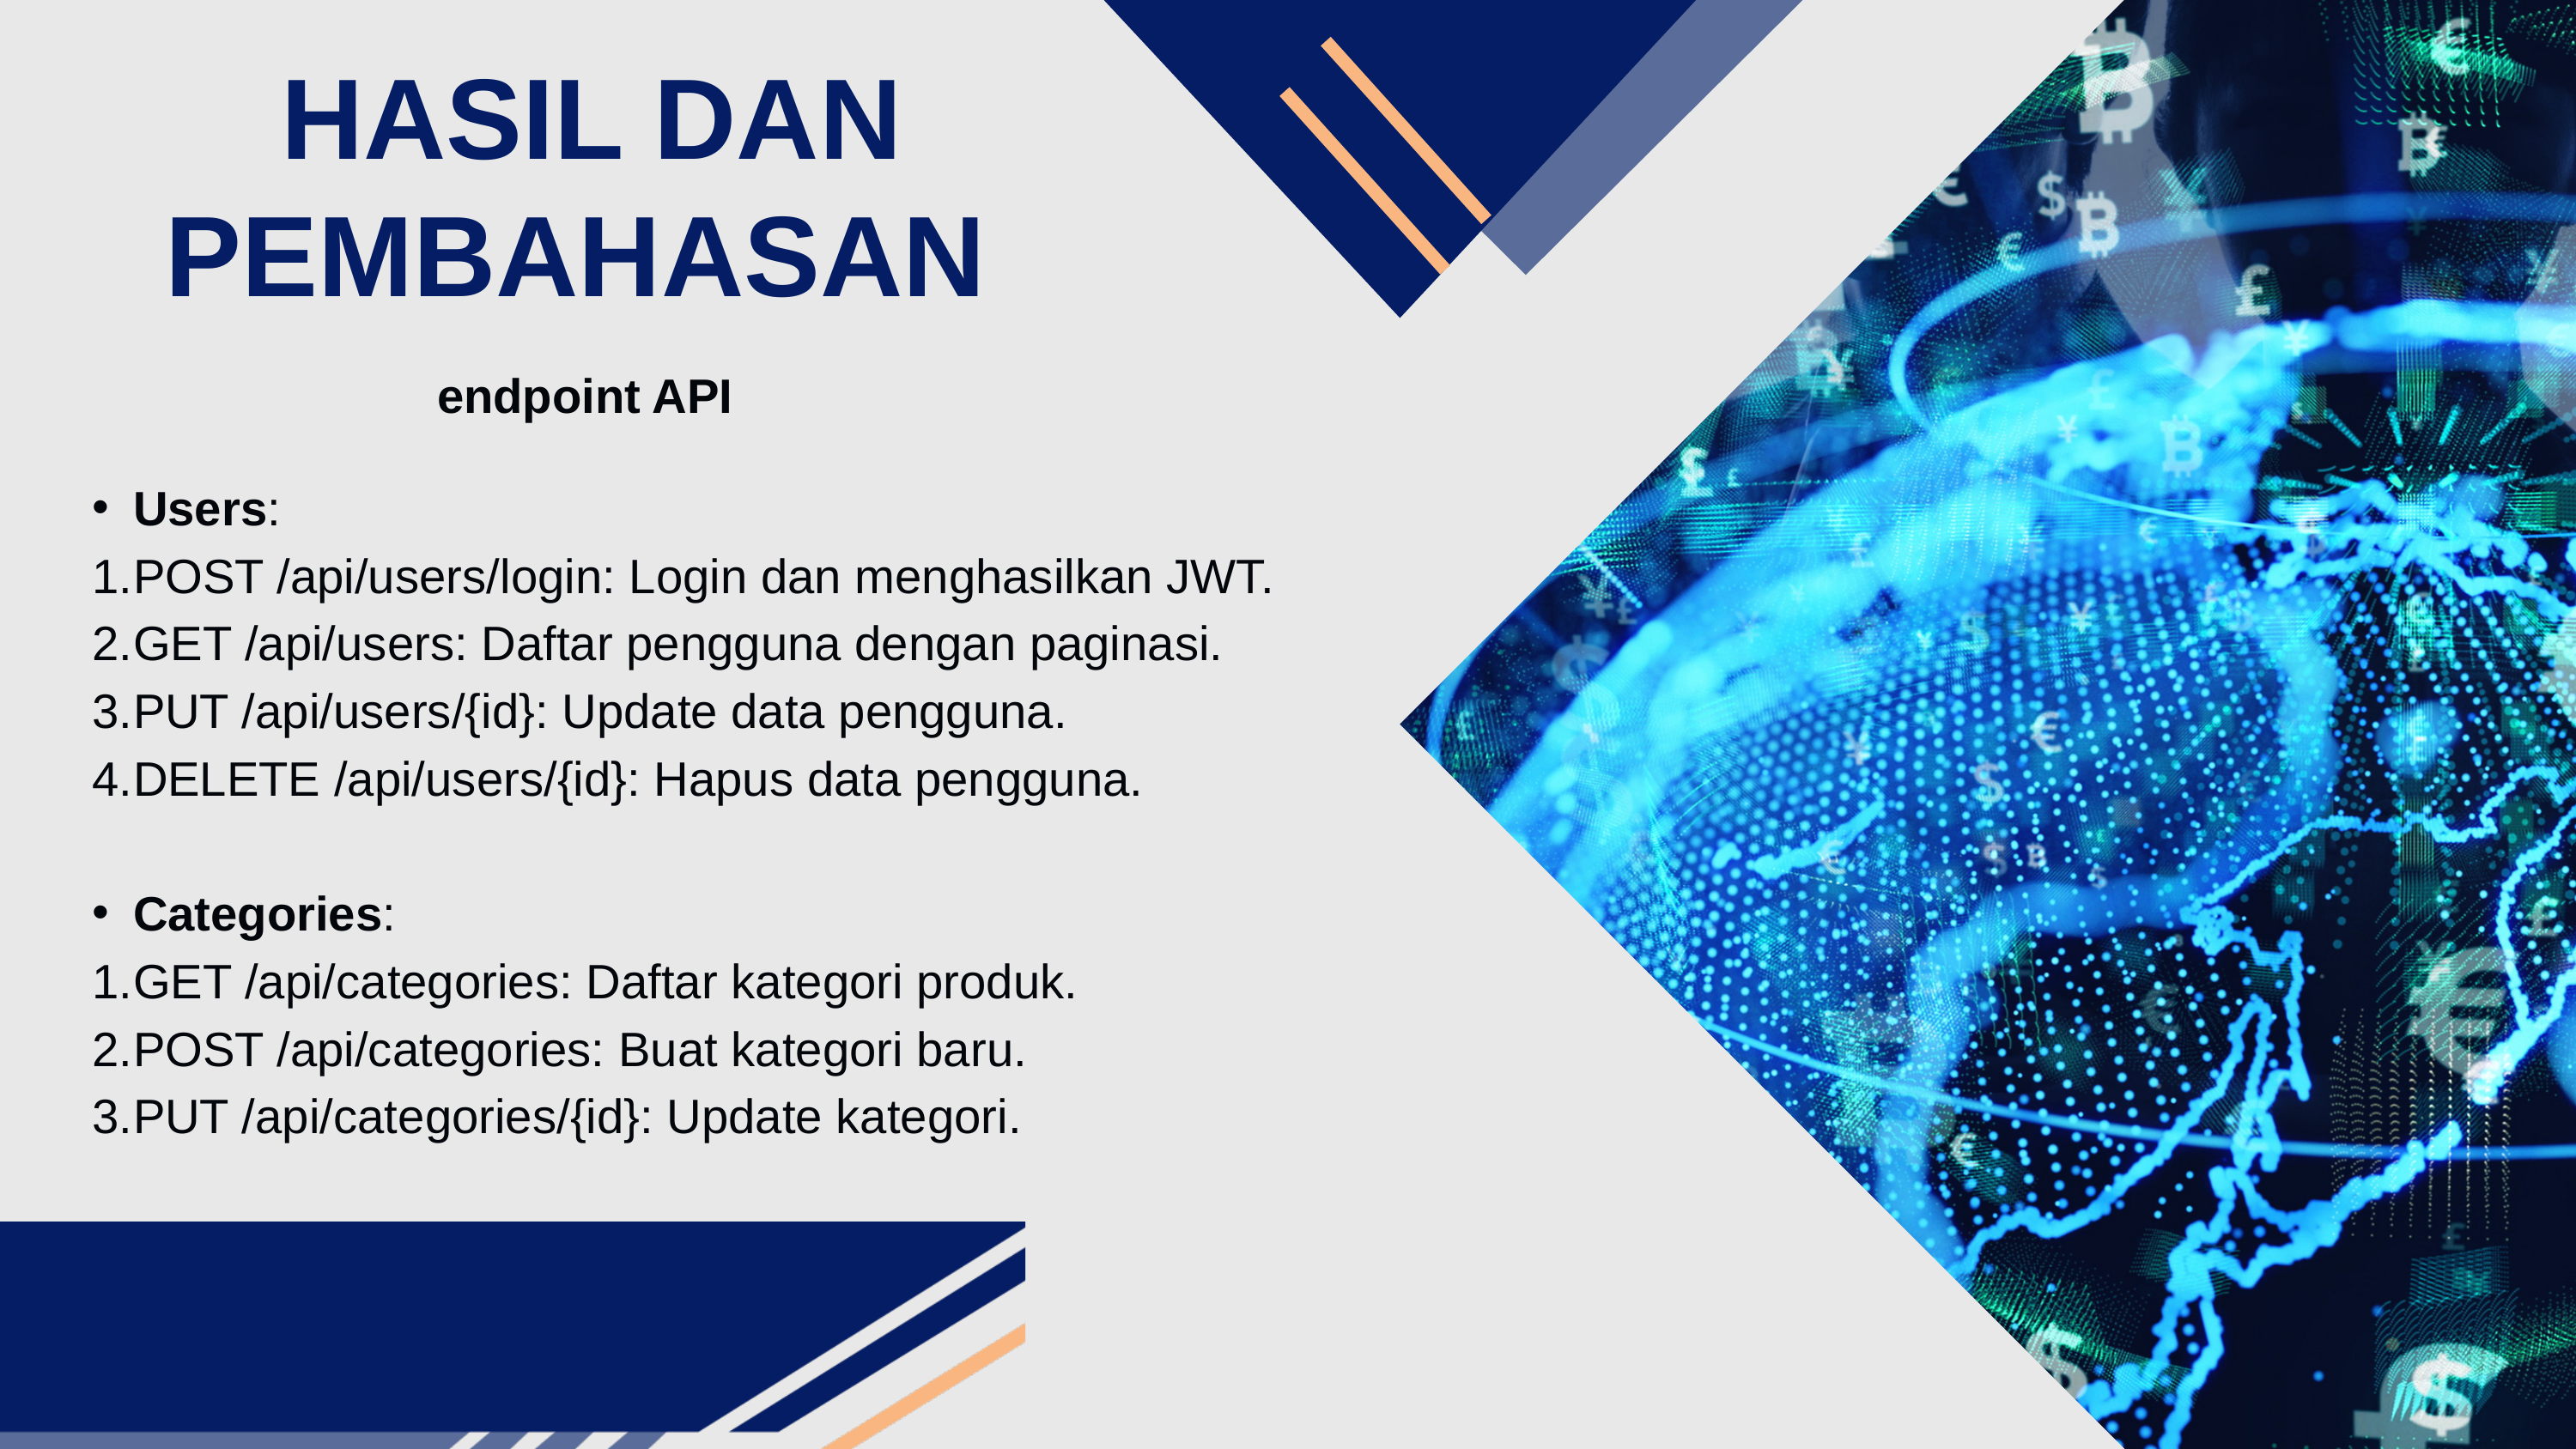

HASIL DAN PEMBAHASAN

endpoint API
Users:
POST /api/users/login: Login dan menghasilkan JWT.
GET /api/users: Daftar pengguna dengan paginasi.
PUT /api/users/{id}: Update data pengguna.
DELETE /api/users/{id}: Hapus data pengguna.

Categories:
GET /api/categories: Daftar kategori produk.
POST /api/categories: Buat kategori baru.
PUT /api/categories/{id}: Update kategori.